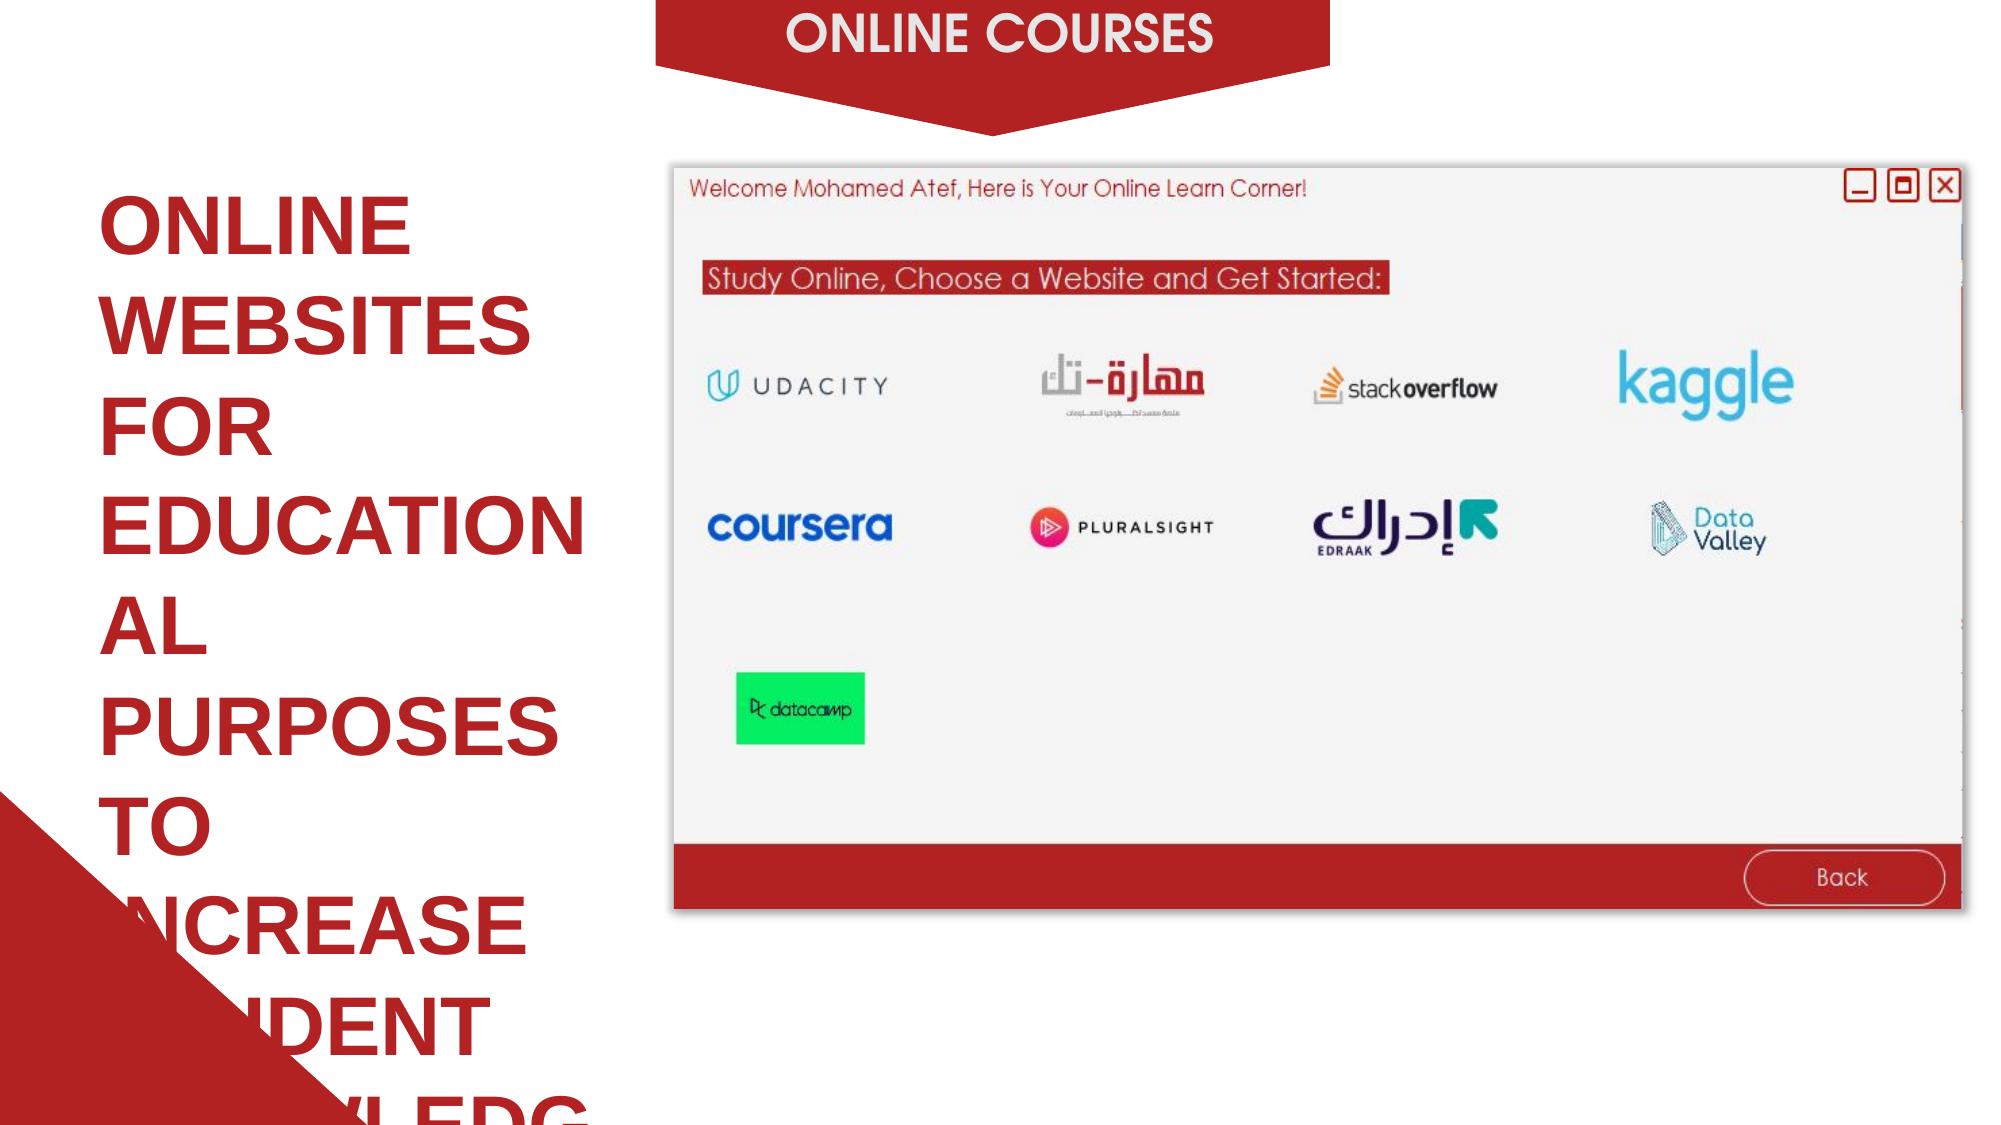

ONLINE COURSES
ONLINE WEBSITES FOR EDUCATIONAL PURPOSES TO INCREASE STUDENT KNOWLEDGE